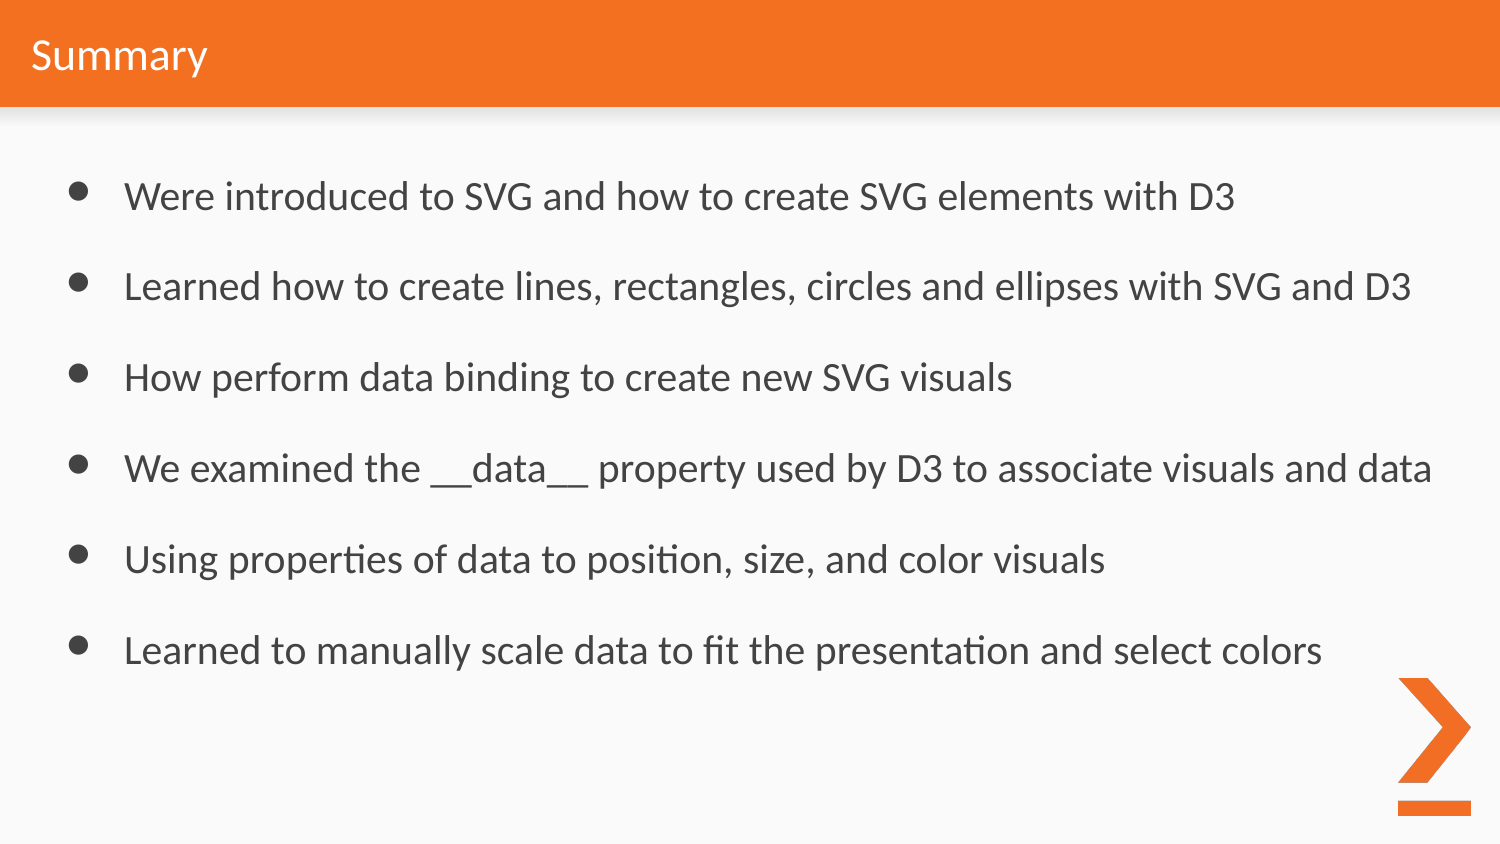

# Summary
Were introduced to SVG and how to create SVG elements with D3
Learned how to create lines, rectangles, circles and ellipses with SVG and D3
How perform data binding to create new SVG visuals
We examined the __data__ property used by D3 to associate visuals and data
Using properties of data to position, size, and color visuals
Learned to manually scale data to fit the presentation and select colors